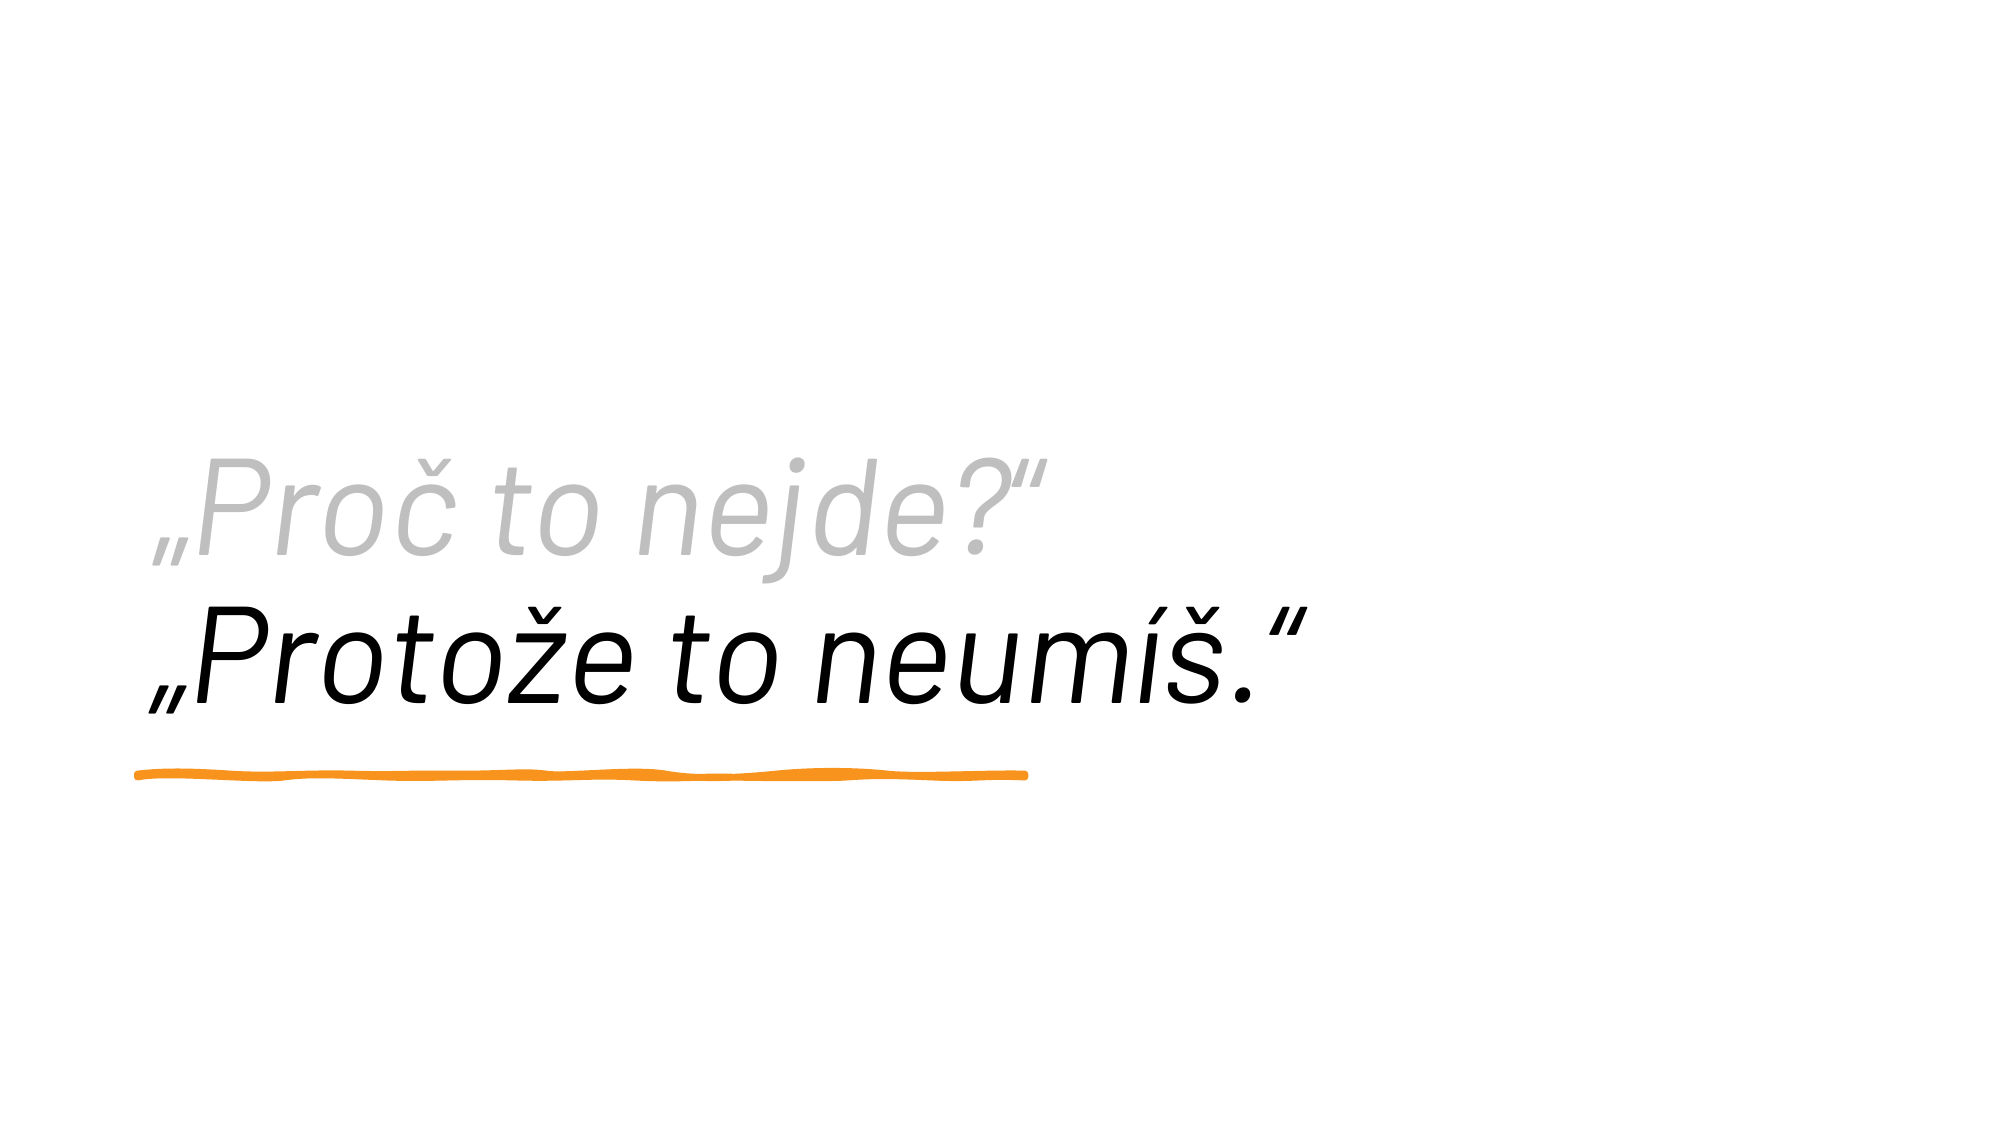

# „Proč to nejde?“ „Protože to neumíš.“